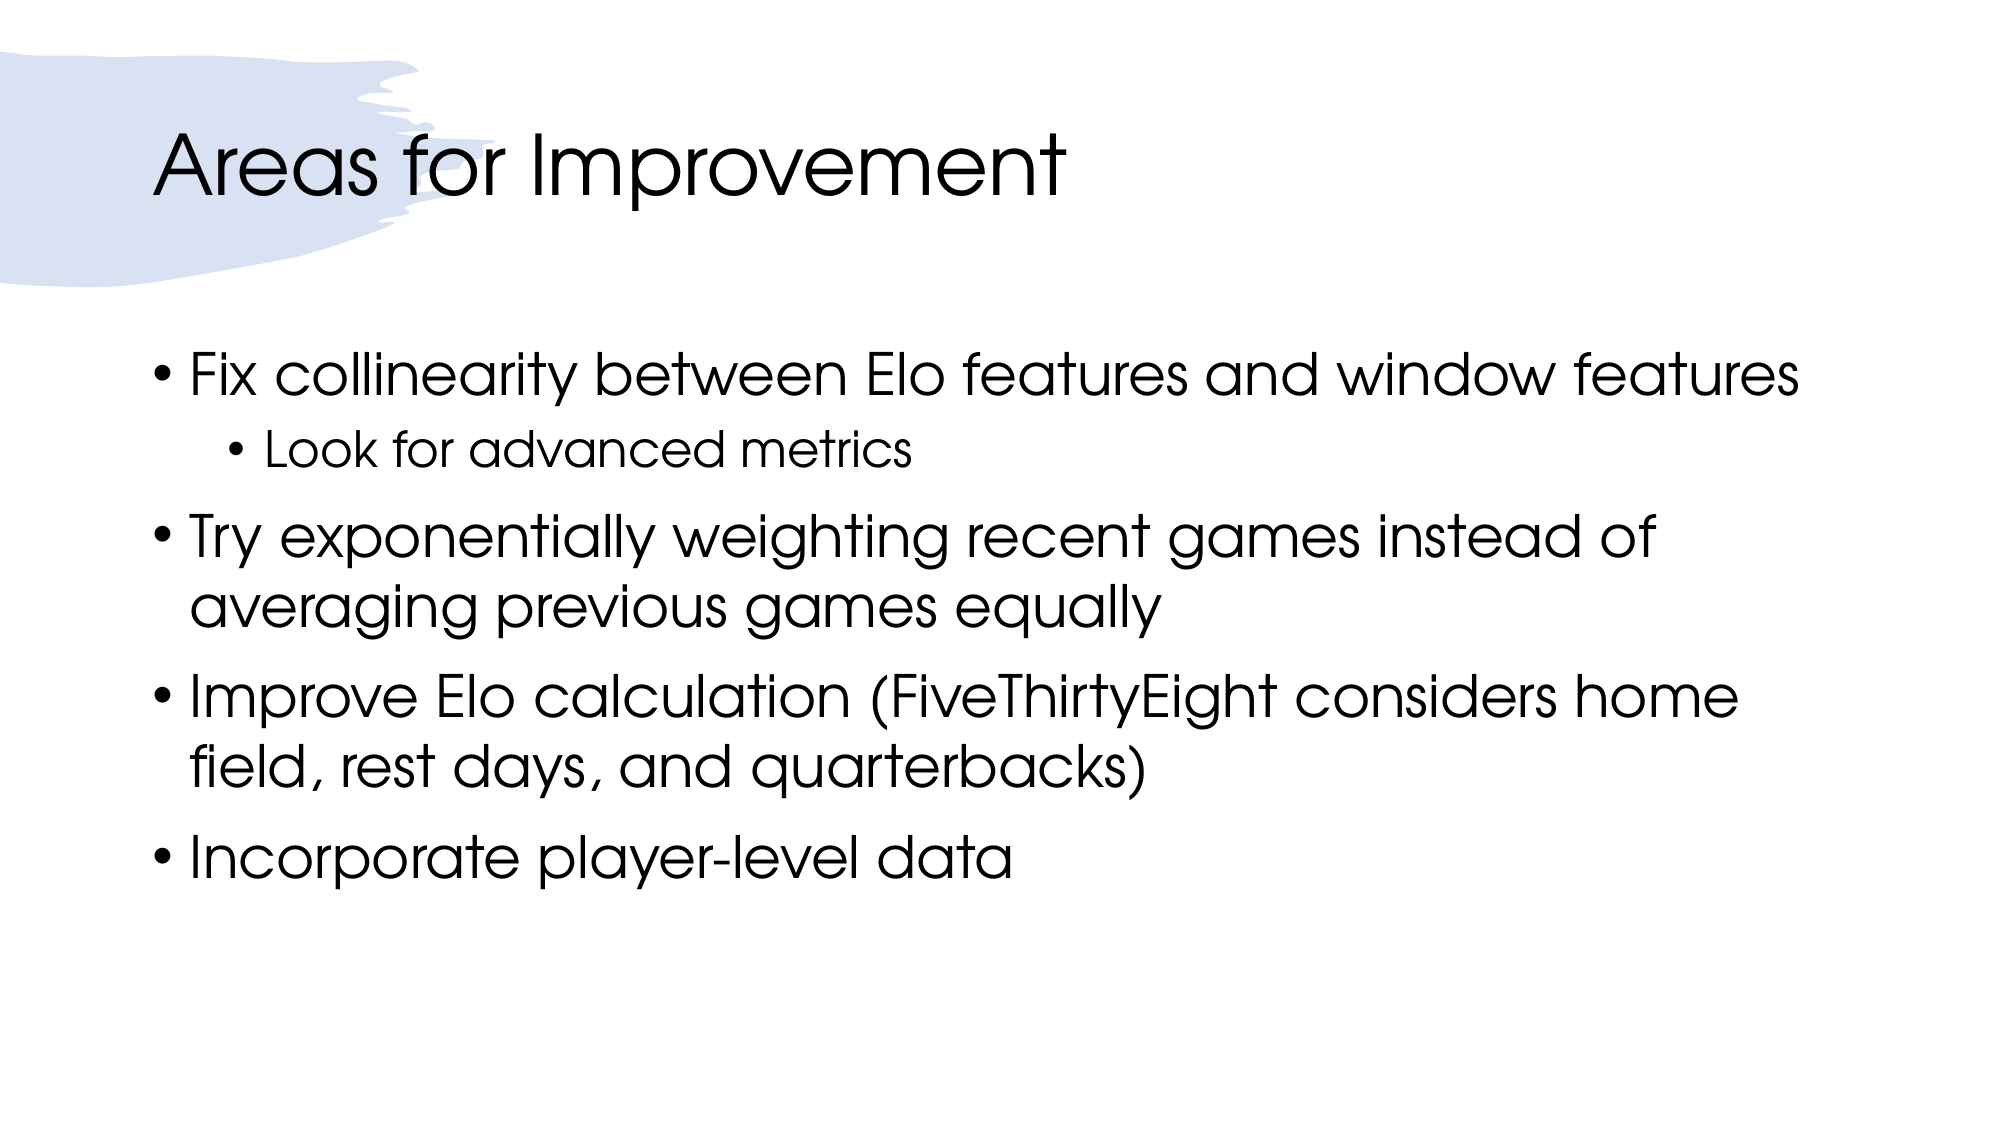

# Areas for Improvement
Fix collinearity between Elo features and window features
Look for advanced metrics
Try exponentially weighting recent games instead of averaging previous games equally
Improve Elo calculation (FiveThirtyEight considers home field, rest days, and quarterbacks)
Incorporate player-level data